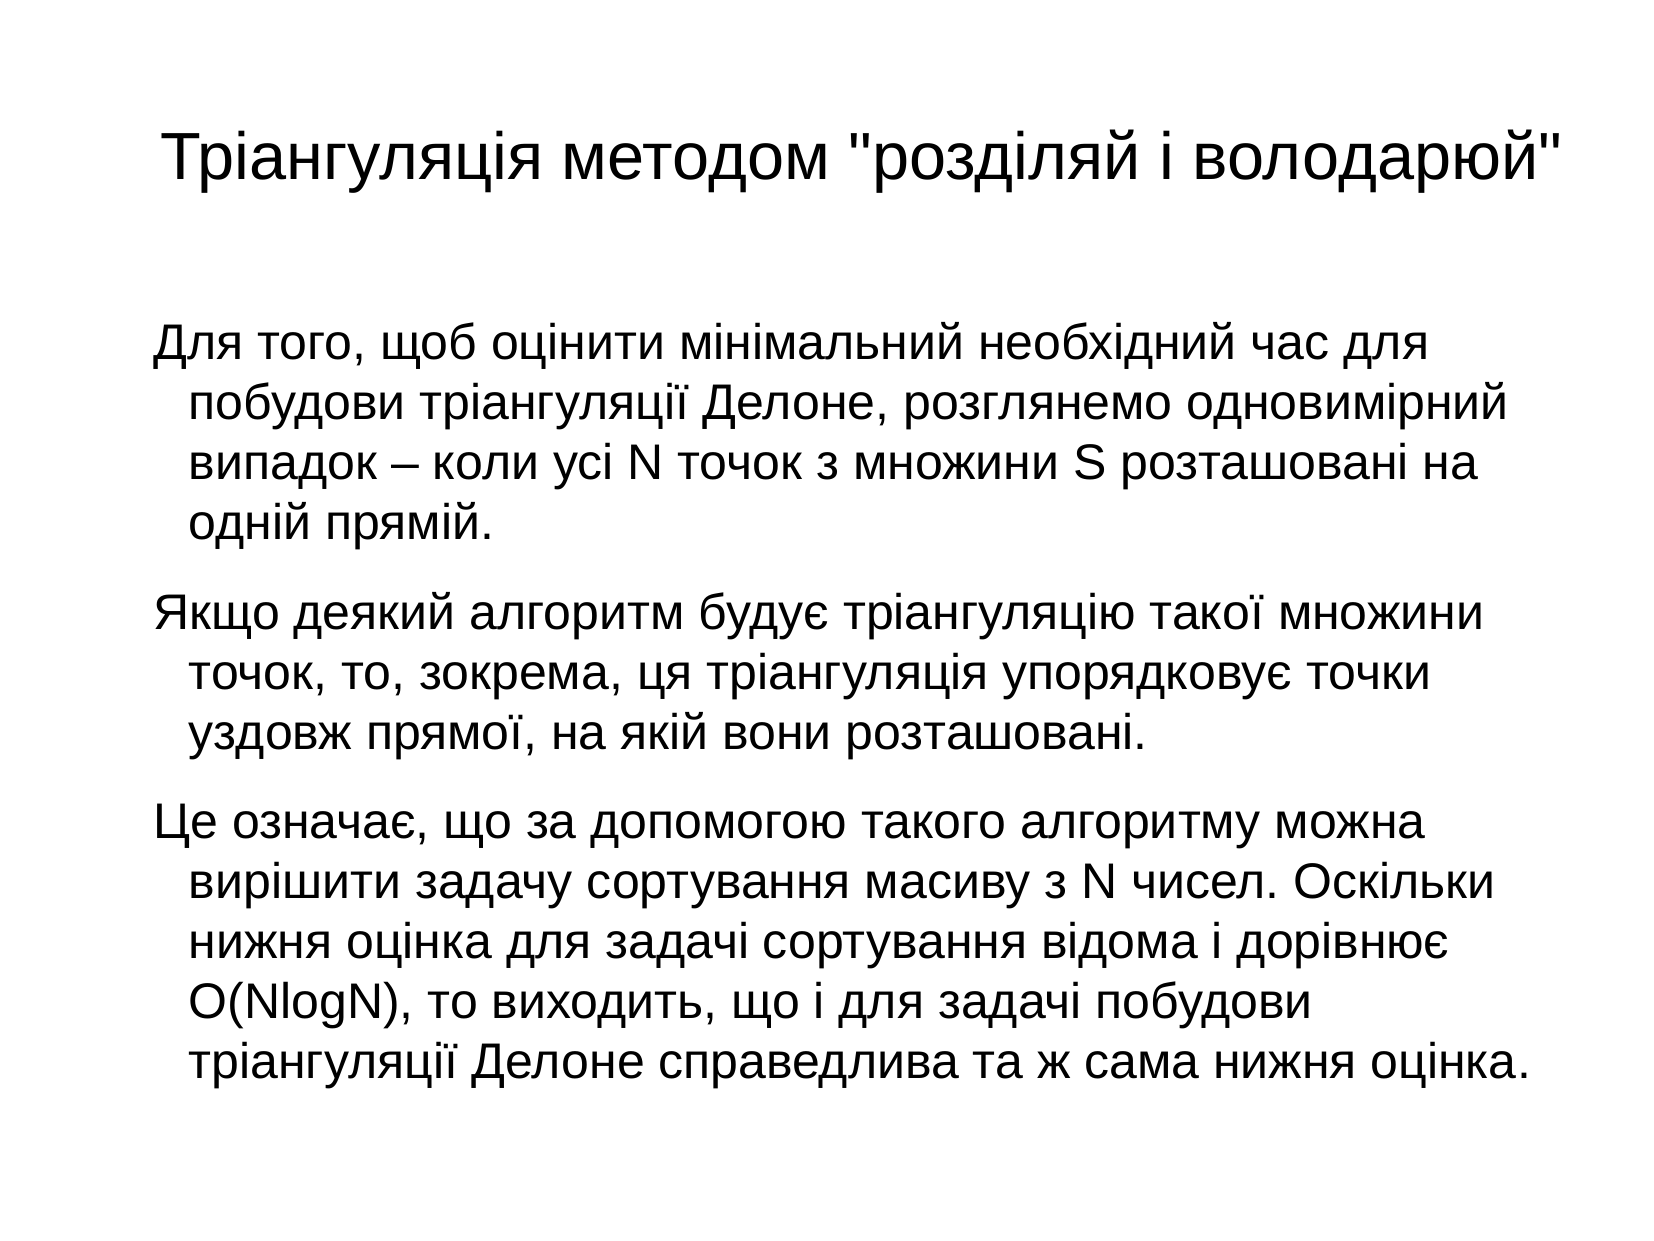

Тріангуляція методом "розділяй і володарюй"
Для того, щоб оцінити мінімальний необхідний час для побудови тріангуляції Делоне, розглянемо одновимірний випадок – коли усі N точок з множини S розташовані на одній прямій.
Якщо деякий алгоритм будує тріангуляцію такої множини точок, то, зокрема, ця тріангуляція упорядковує точки уздовж прямої, на якій вони розташовані.
Це означає, що за допомогою такого алгоритму можна вирішити задачу сортування масиву з N чисел. Оскільки нижня оцінка для задачі сортування відома і дорівнює О(NlogN), то виходить, що і для задачі побудови тріангуляції Делоне справедлива та ж сама нижня оцінка.